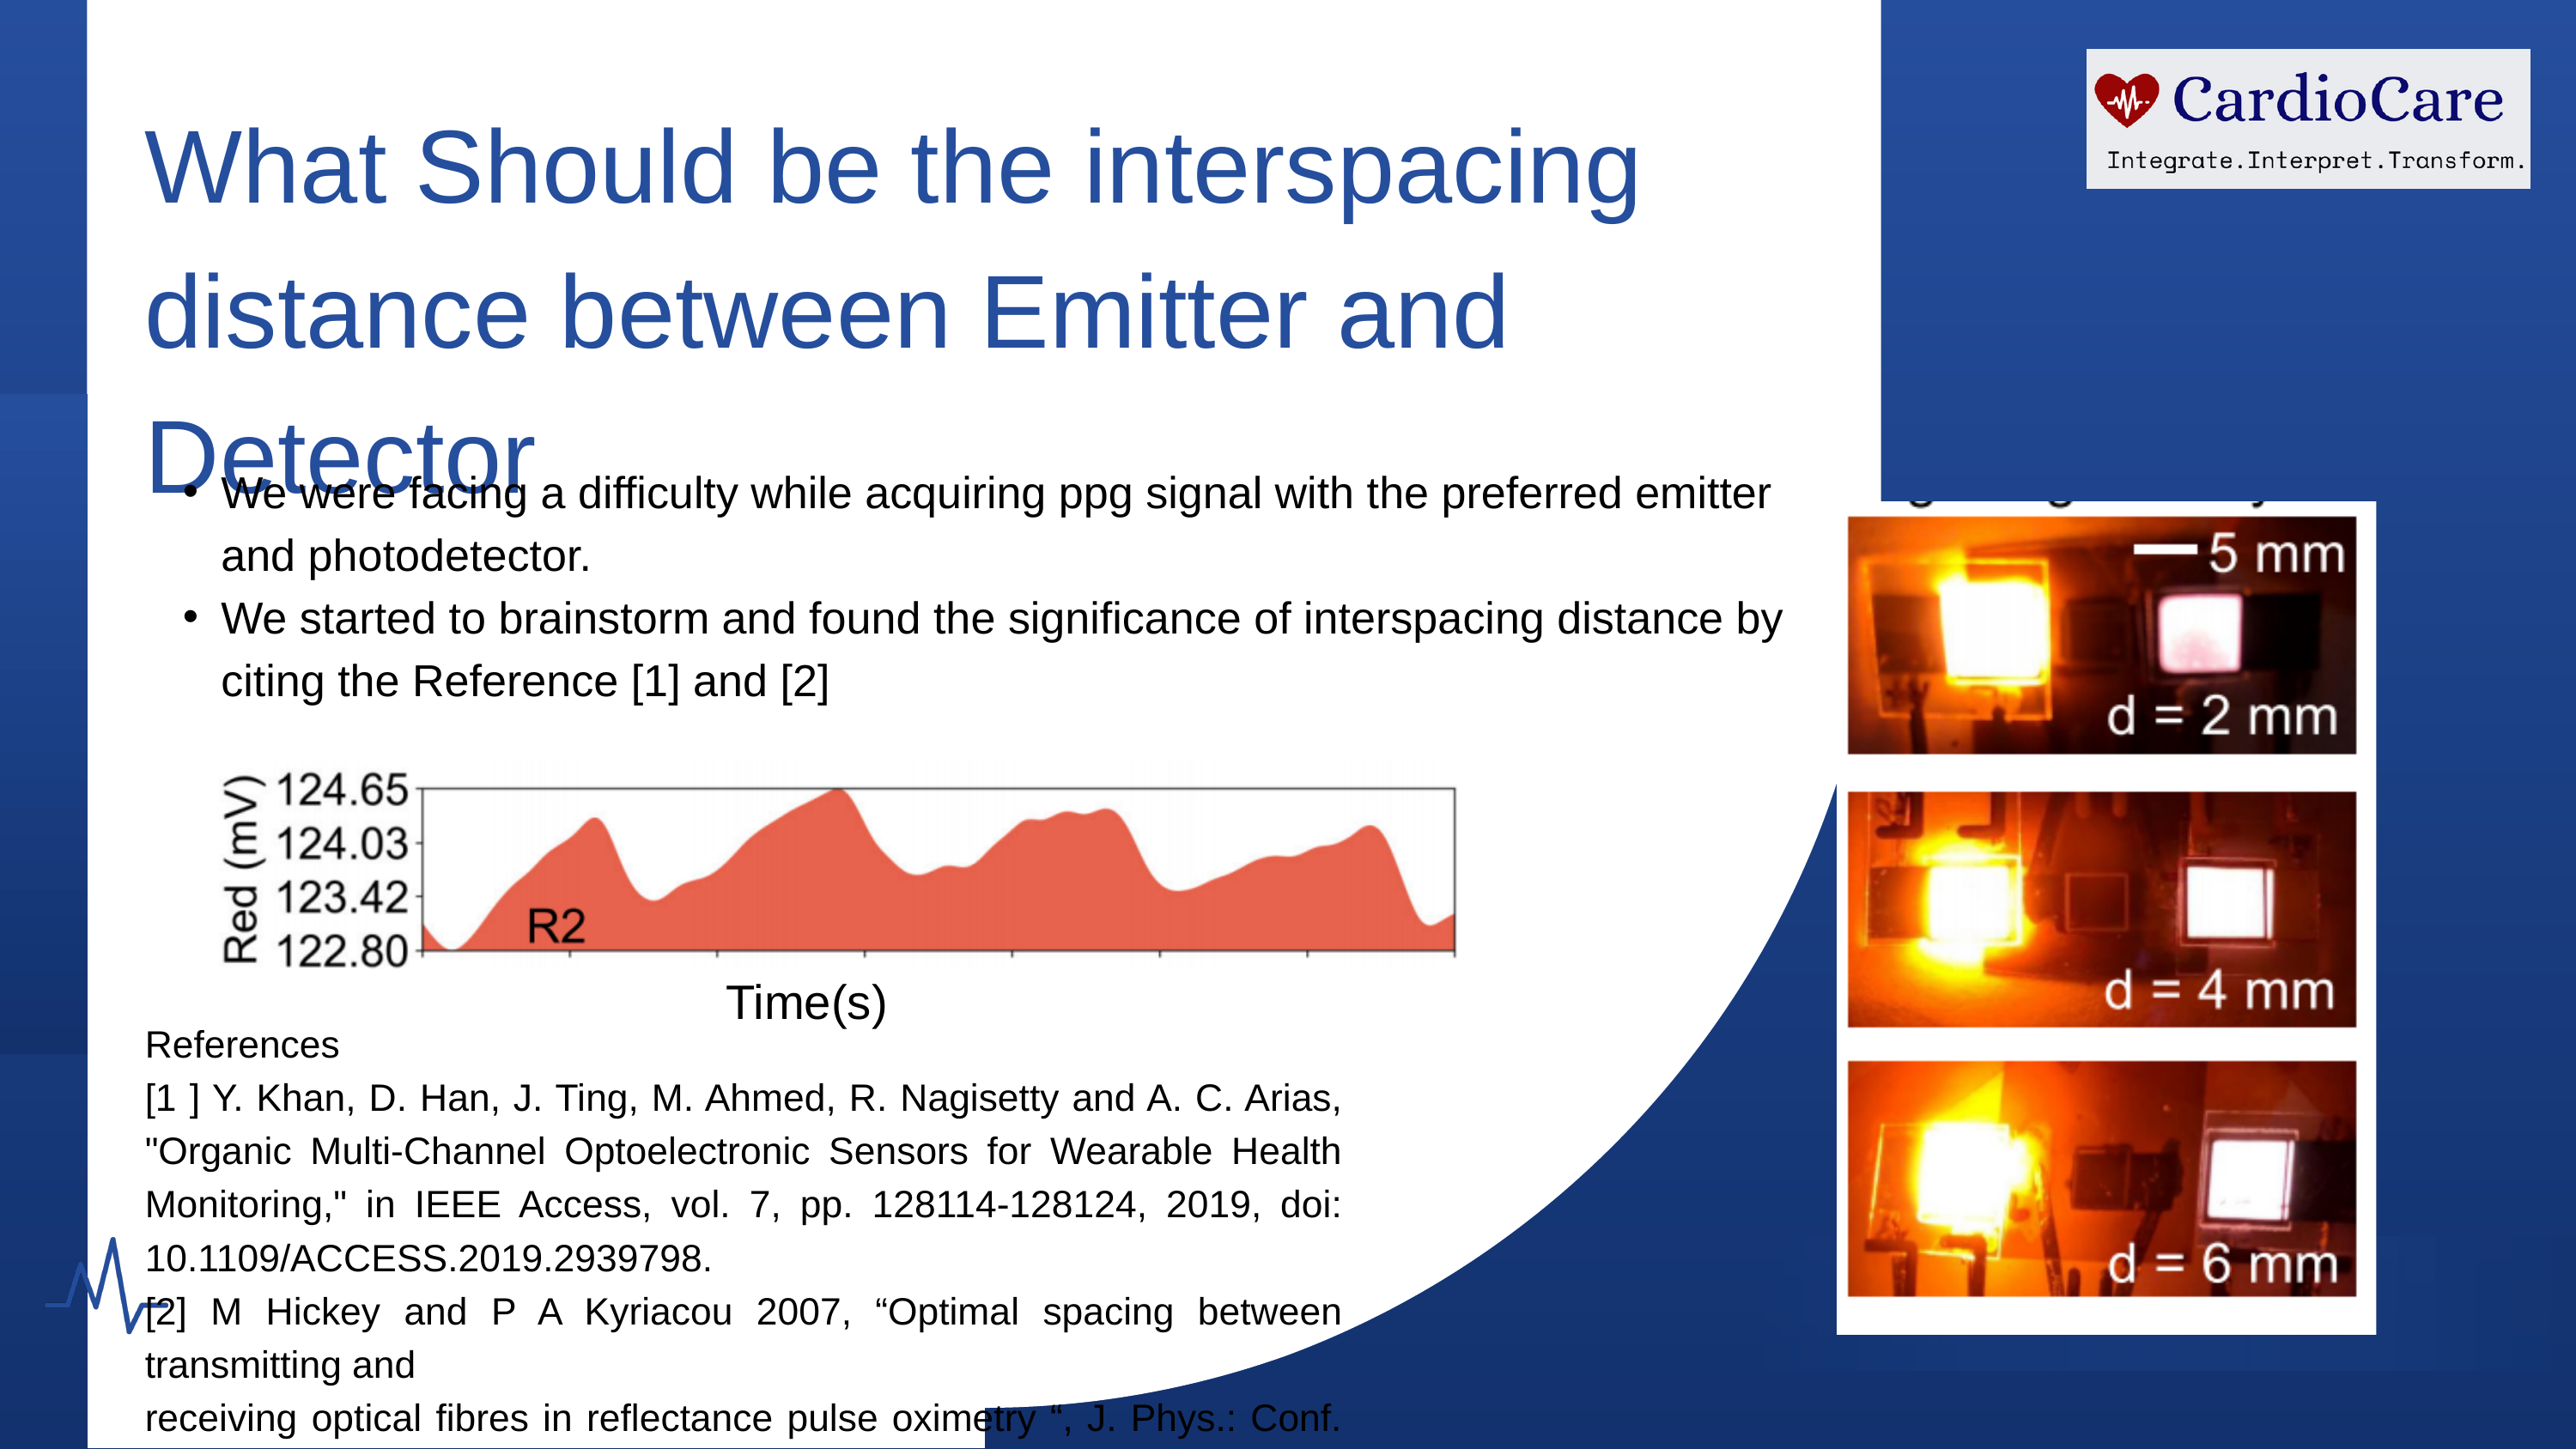

What Should be the interspacing distance between Emitter and Detector

We were facing a difficulty while acquiring ppg signal with the preferred emitter and photodetector.
We started to brainstorm and found the significance of interspacing distance by citing the Reference [1] and [2]

Time(s)
References
[1 ] Y. Khan, D. Han, J. Ting, M. Ahmed, R. Nagisetty and A. C. Arias, "Organic Multi-Channel Optoelectronic Sensors for Wearable Health Monitoring," in IEEE Access, vol. 7, pp. 128114-128124, 2019, doi: 10.1109/ACCESS.2019.2939798.
[2] M Hickey and P A Kyriacou 2007, “Optimal spacing between transmitting and
receiving optical fibres in reflectance pulse oximetry “, J. Phys.: Conf. Ser. 85 012030, IEEE, 2019, doi: 10.1109/ACCESS.2019.2939798